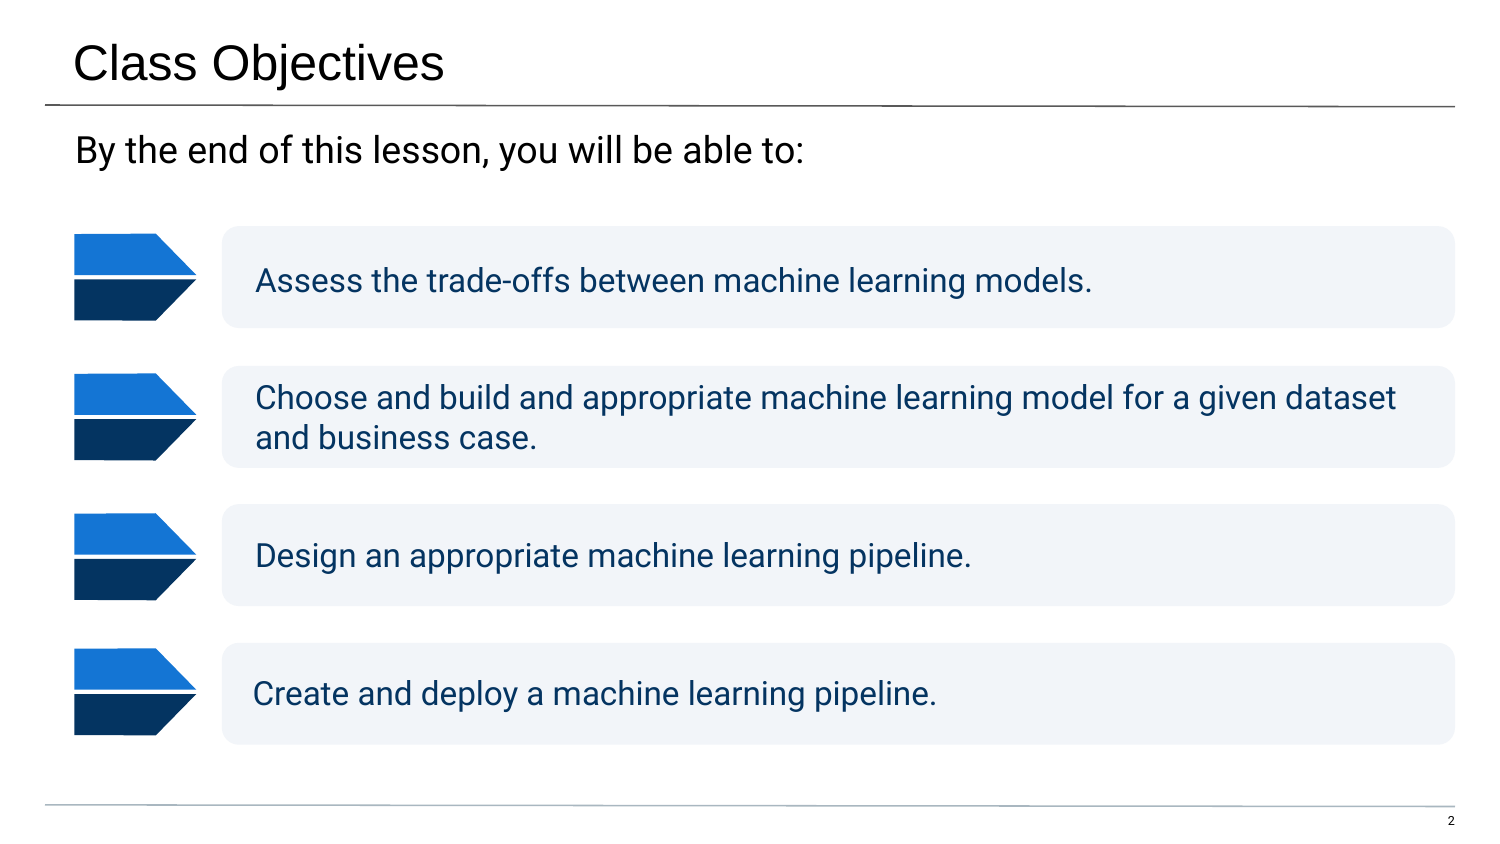

# Class Objectives
By the end of this lesson, you will be able to:

Assess the trade-offs between machine learning models.
Choose and build and appropriate machine learning model for a given dataset and business case.
Design an appropriate machine learning pipeline.
Create and deploy a machine learning pipeline.

2